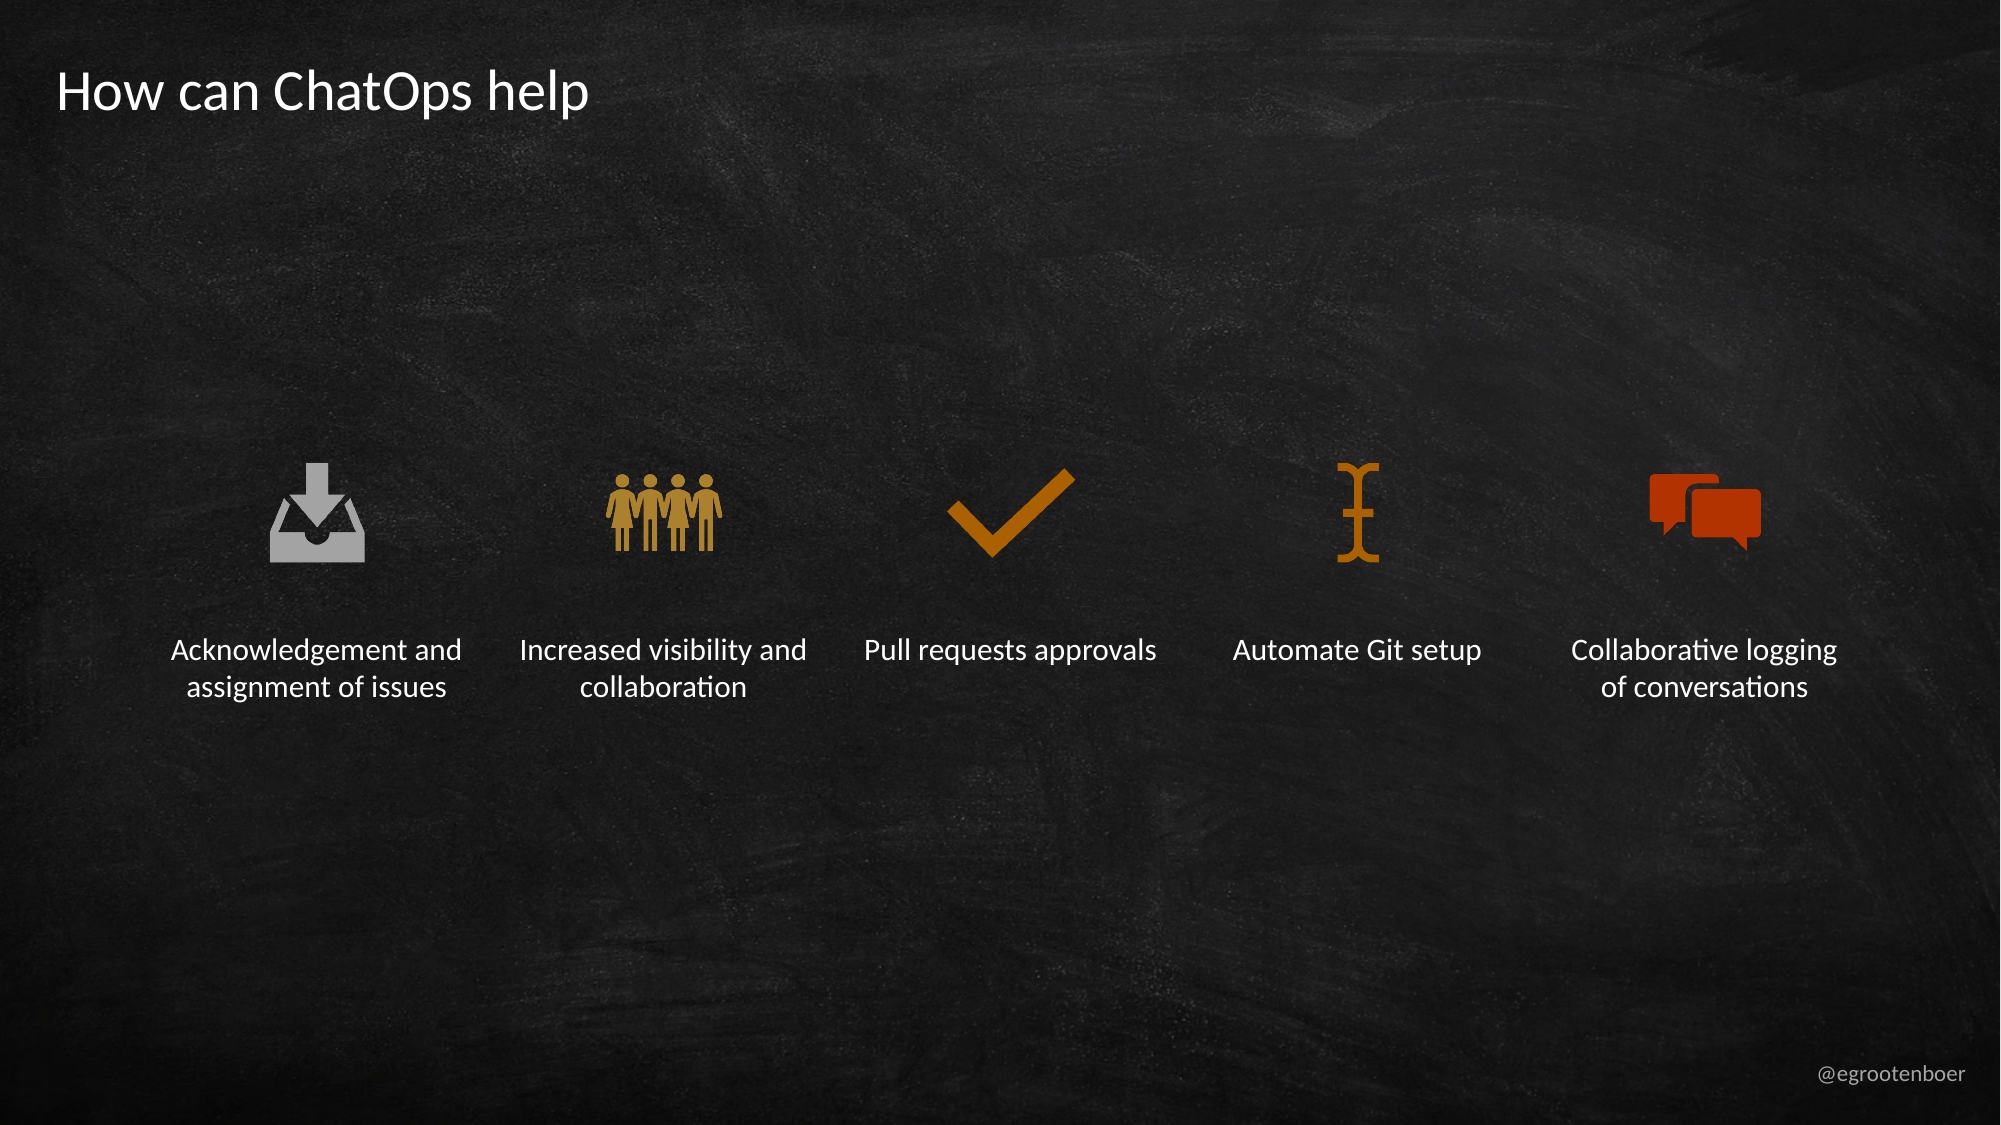

# How can ChatOps help
Acknowledgement and assignment of issues
Increased visibility and collaboration
Pull requests approvals
Automate Git setup
Collaborative logging of conversations